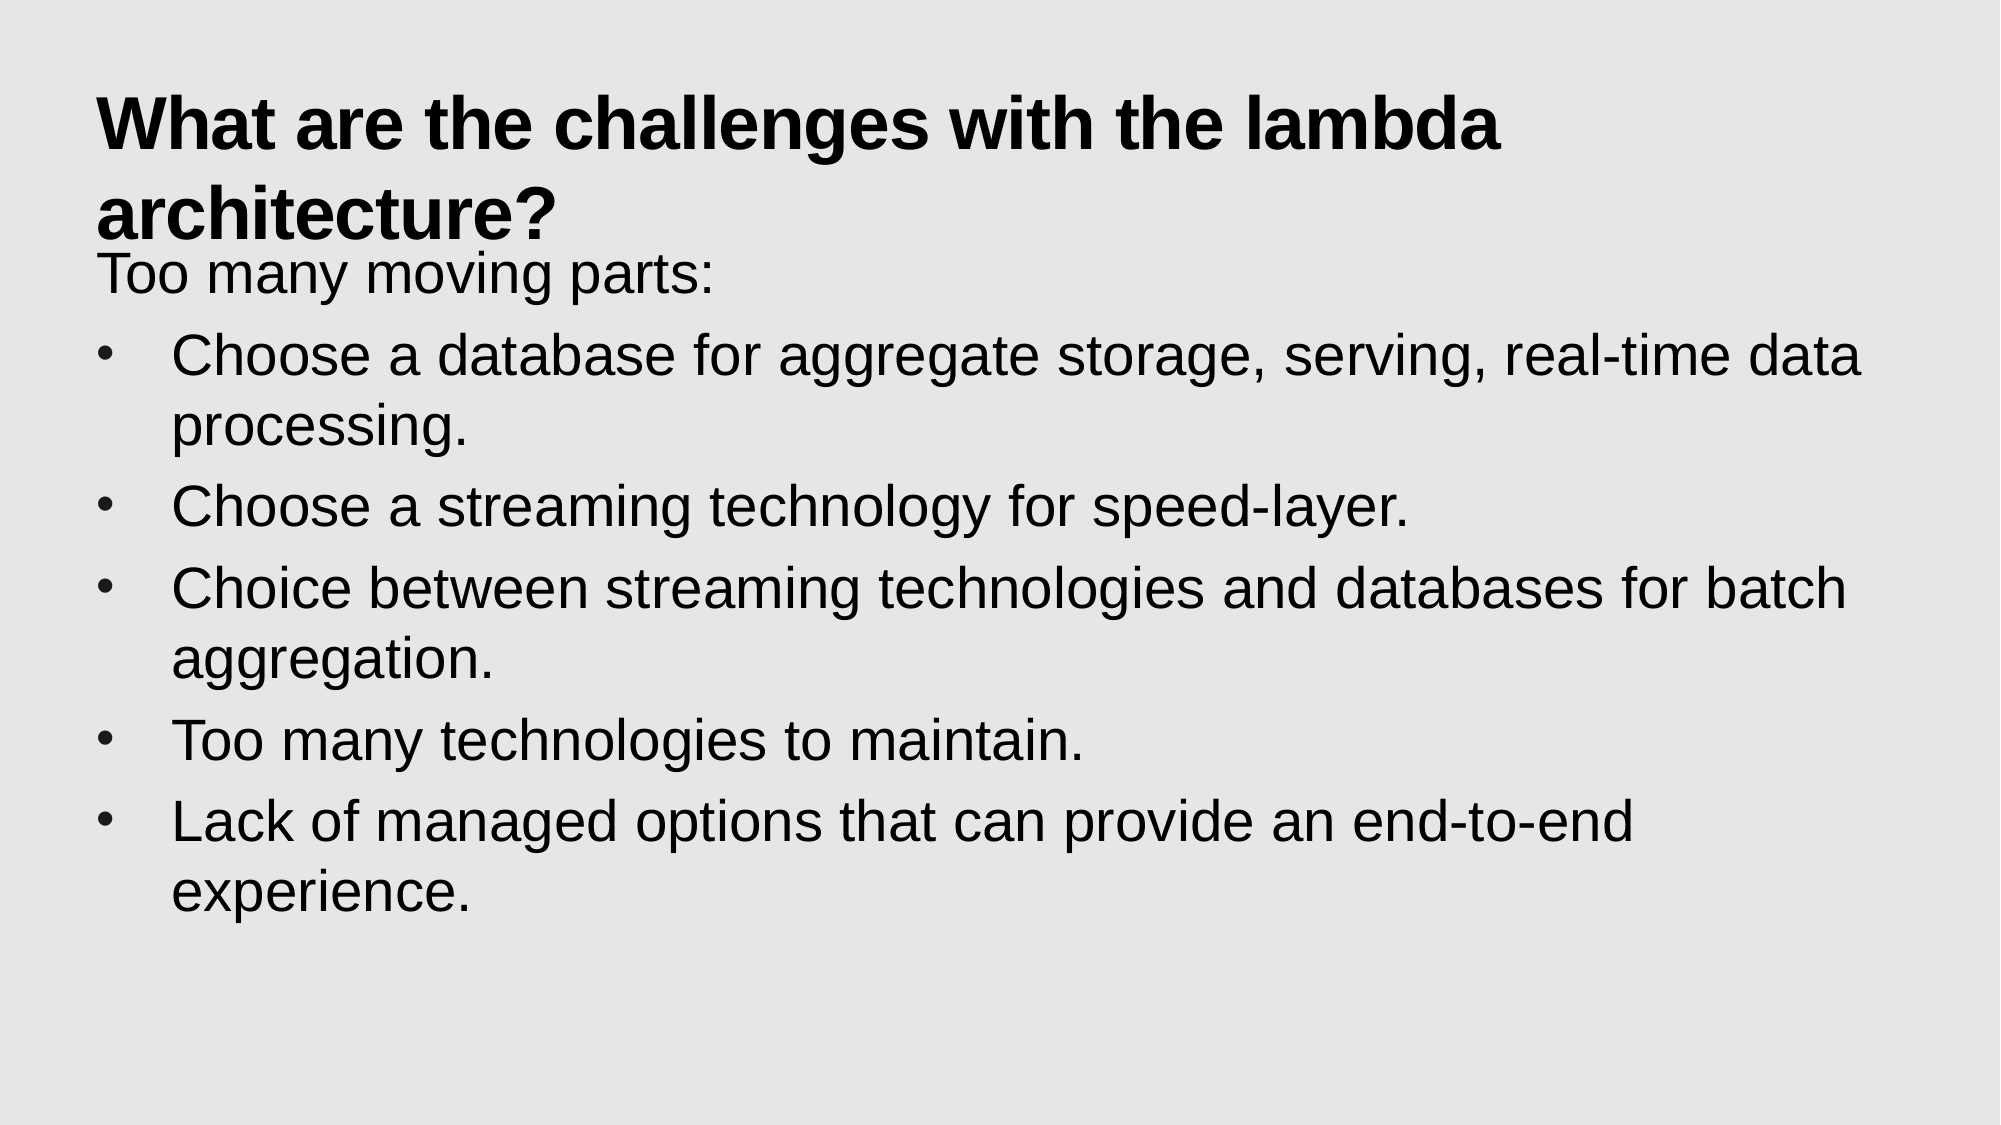

# What are the challenges with the lambda architecture?
Too many moving parts:
Choose a database for aggregate storage, serving, real-time data processing.
Choose a streaming technology for speed-layer.
Choice between streaming technologies and databases for batch aggregation.
Too many technologies to maintain.
Lack of managed options that can provide an end-to-end experience.